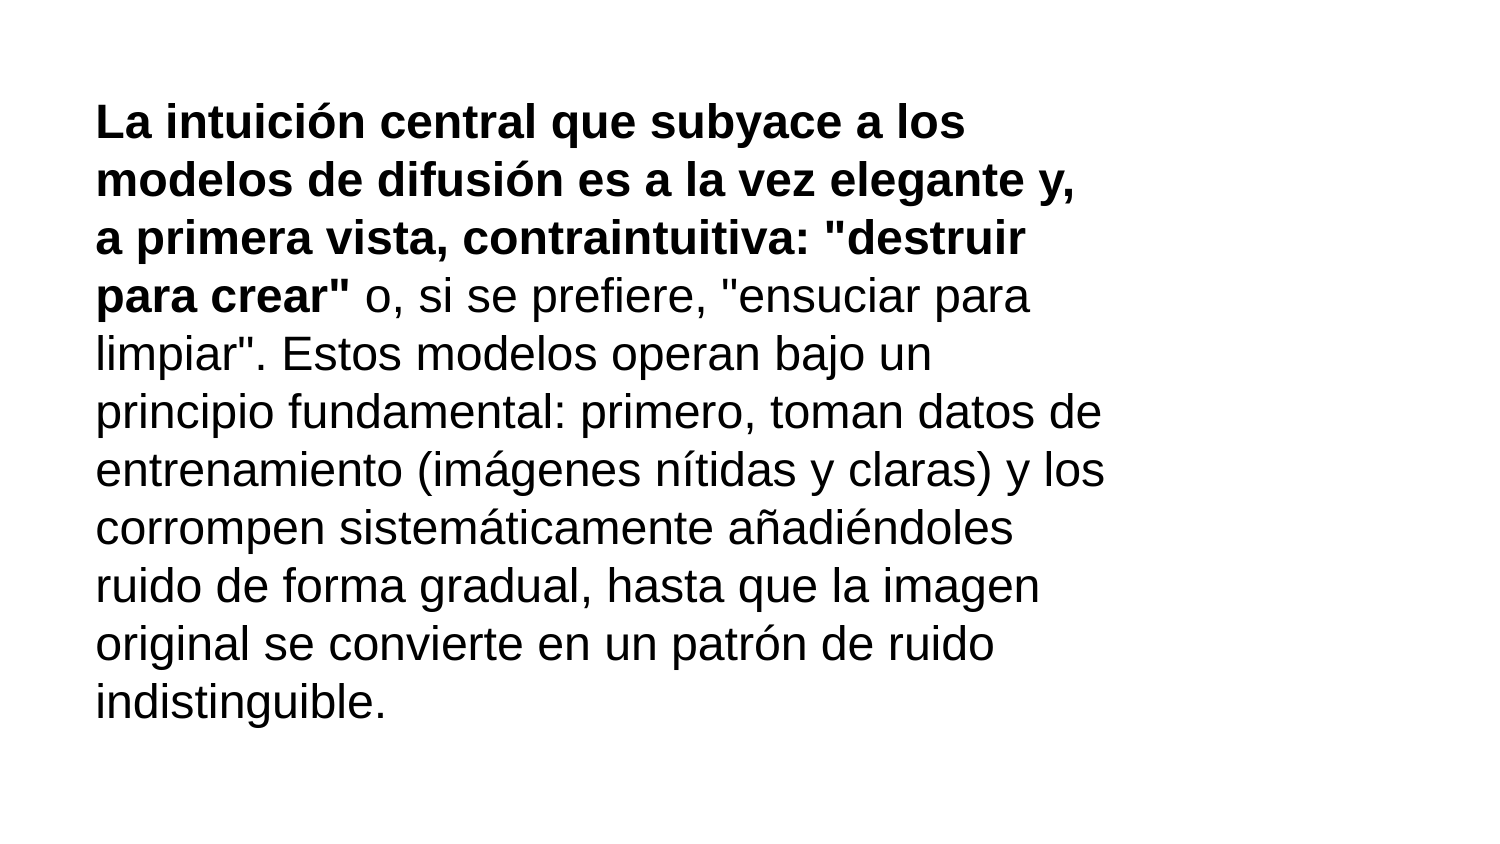

# La intuición central que subyace a los modelos de difusión es a la vez elegante y, a primera vista, contraintuitiva: "destruir para crear" o, si se prefiere, "ensuciar para limpiar". Estos modelos operan bajo un principio fundamental: primero, toman datos de entrenamiento (imágenes nítidas y claras) y los corrompen sistemáticamente añadiéndoles ruido de forma gradual, hasta que la imagen original se convierte en un patrón de ruido indistinguible.